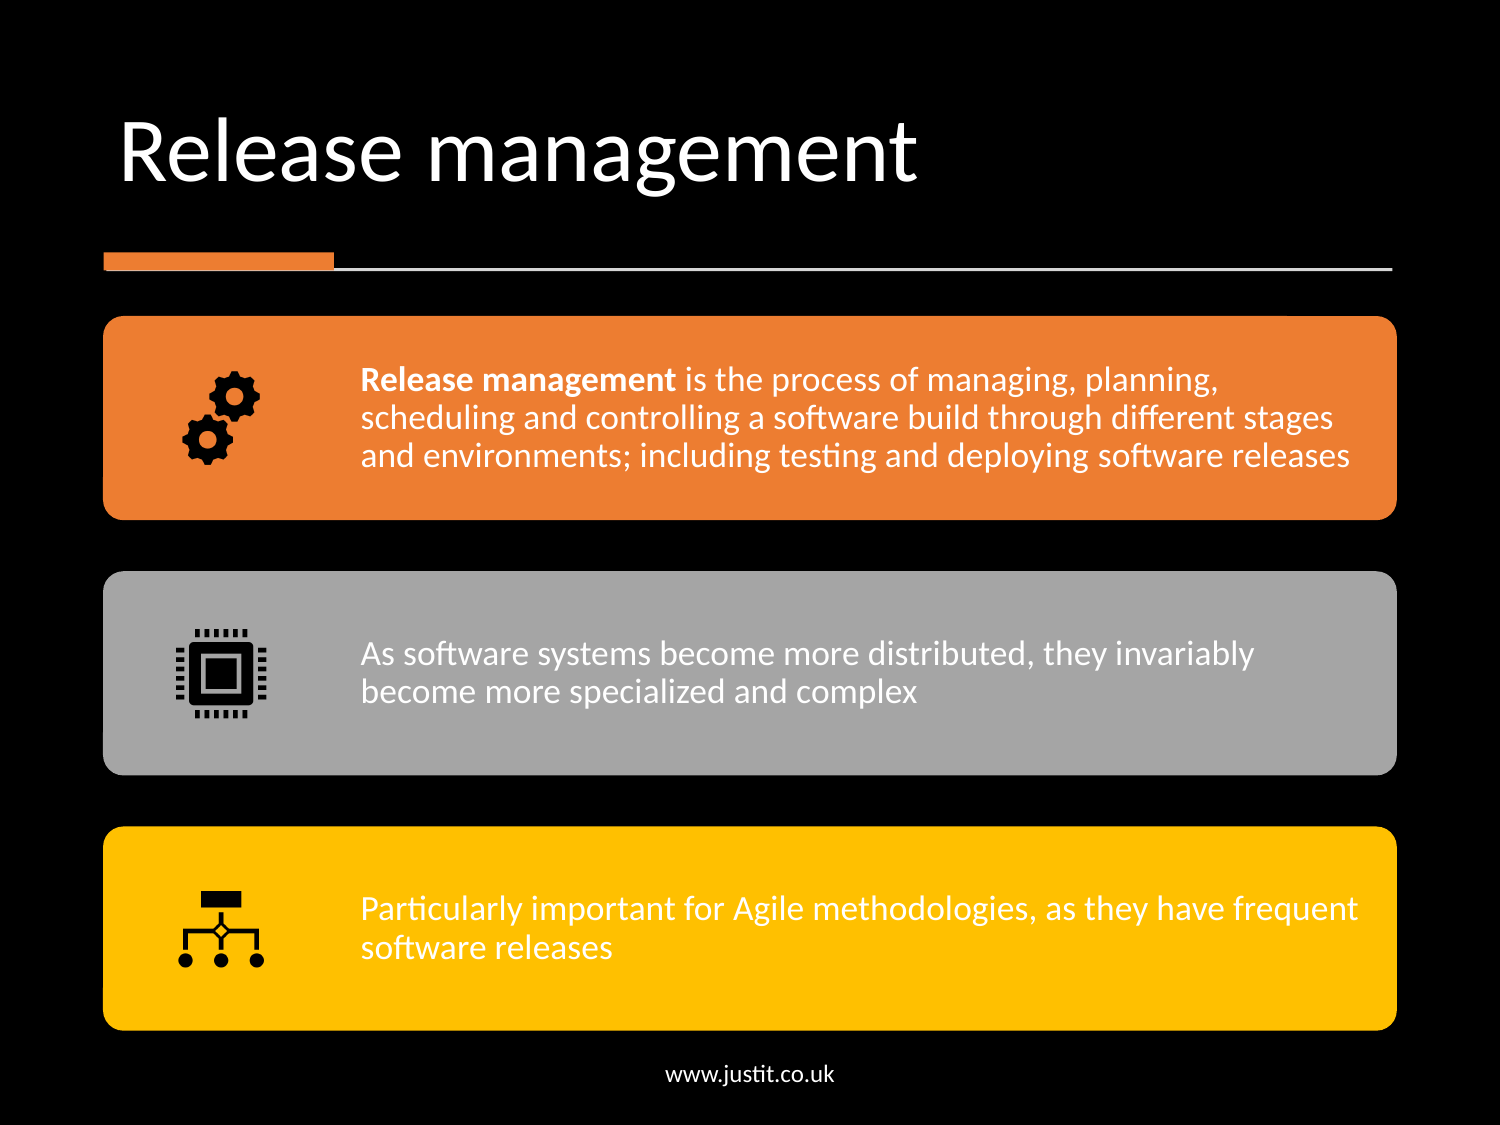

# Release management

Release management is the process of managing, planning, scheduling and controlling a software build through different stages and environments; including testing and deploying software releases
As software systems become more distributed, they invariably become more specialized and complex
Particularly important for Agile methodologies, as they have frequent software releases
www.justit.co.uk